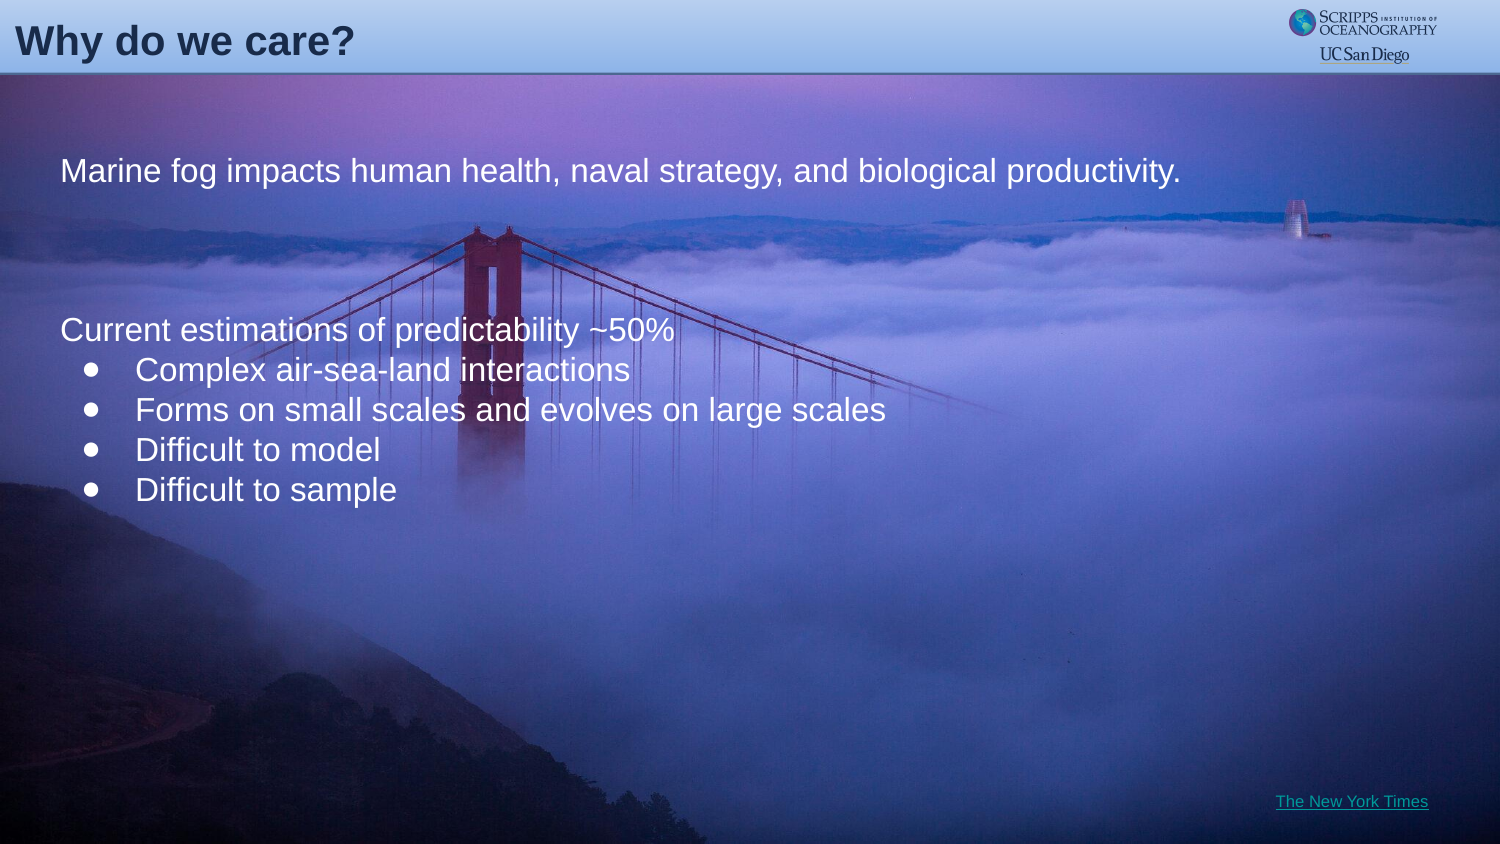

Why do we care?
Marine fog impacts human health, naval strategy, and biological productivity.

Current estimations of predictability ~50%
Complex air-sea-land interactions
Forms on small scales and evolves on large scales
Difficult to model
Difficult to sample

The New York Times